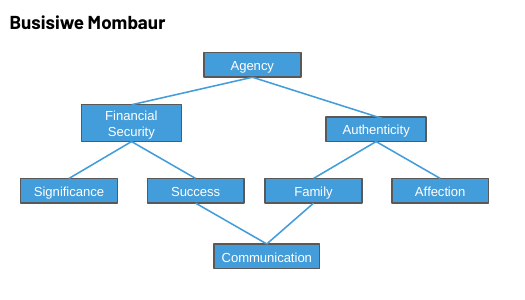

Busisiwe Mombaur
Agency
Financial Security
Authenticity
Family
Affection
Significance
Success
Communication